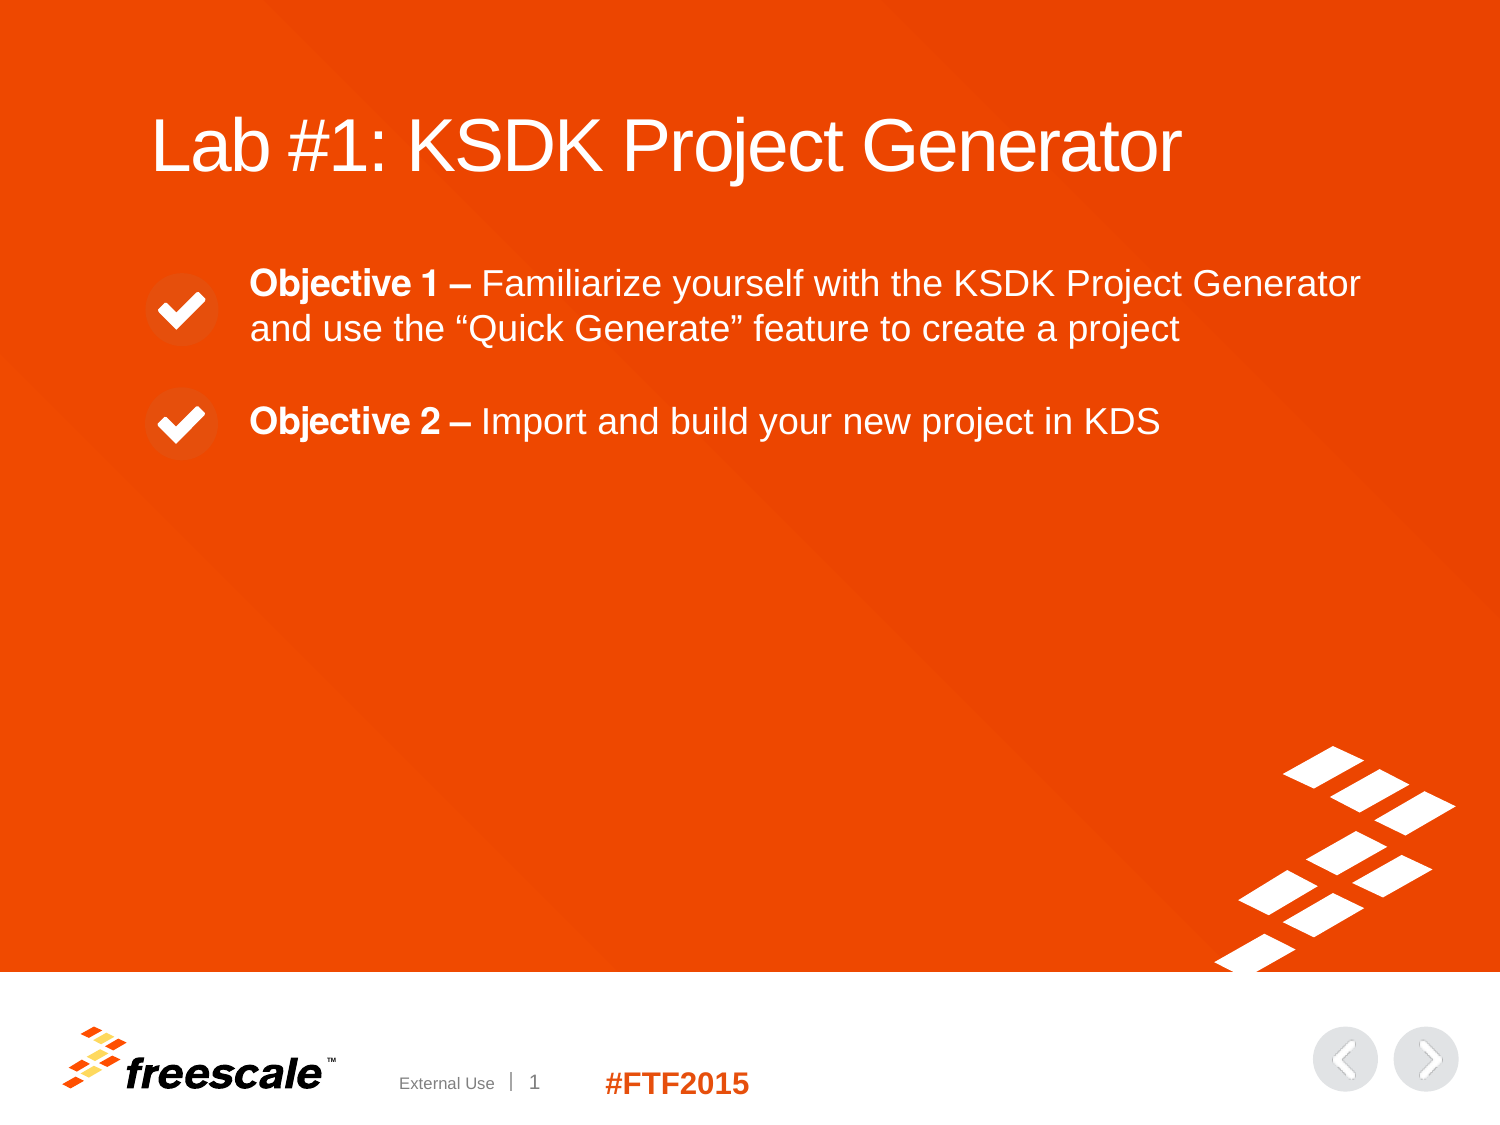

# Lab #1: KSDK Project Generator
Objective 1 – Familiarize yourself with the KSDK Project Generator and use the “Quick Generate” feature to create a project

Objective 2 – Import and build your new project in KDS